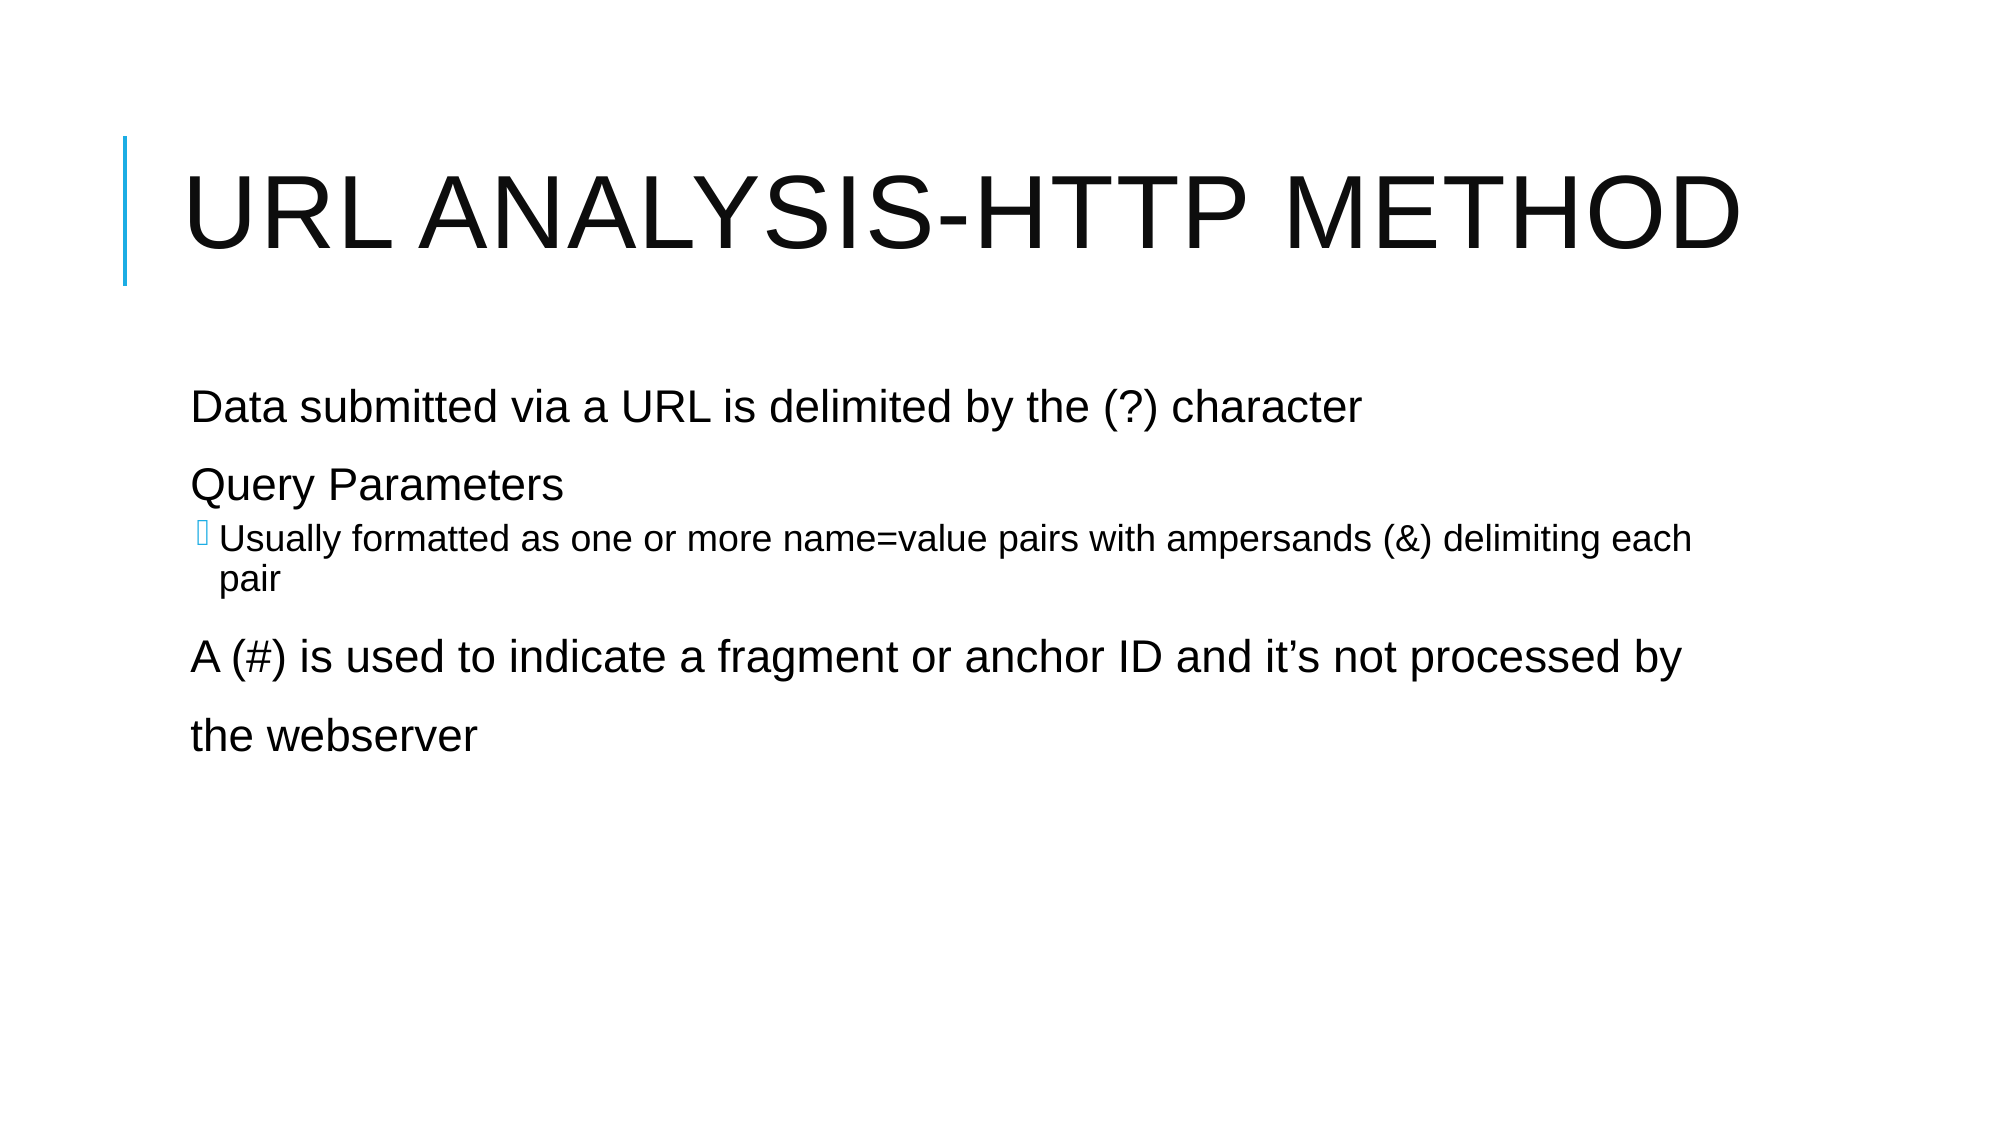

# URL Analysis-HTTP METHOD
Data submitted via a URL is delimited by the (?) character
Query Parameters
Usually formatted as one or more name=value pairs with ampersands (&) delimiting each pair
A (#) is used to indicate a fragment or anchor ID and it’s not processed by
the webserver